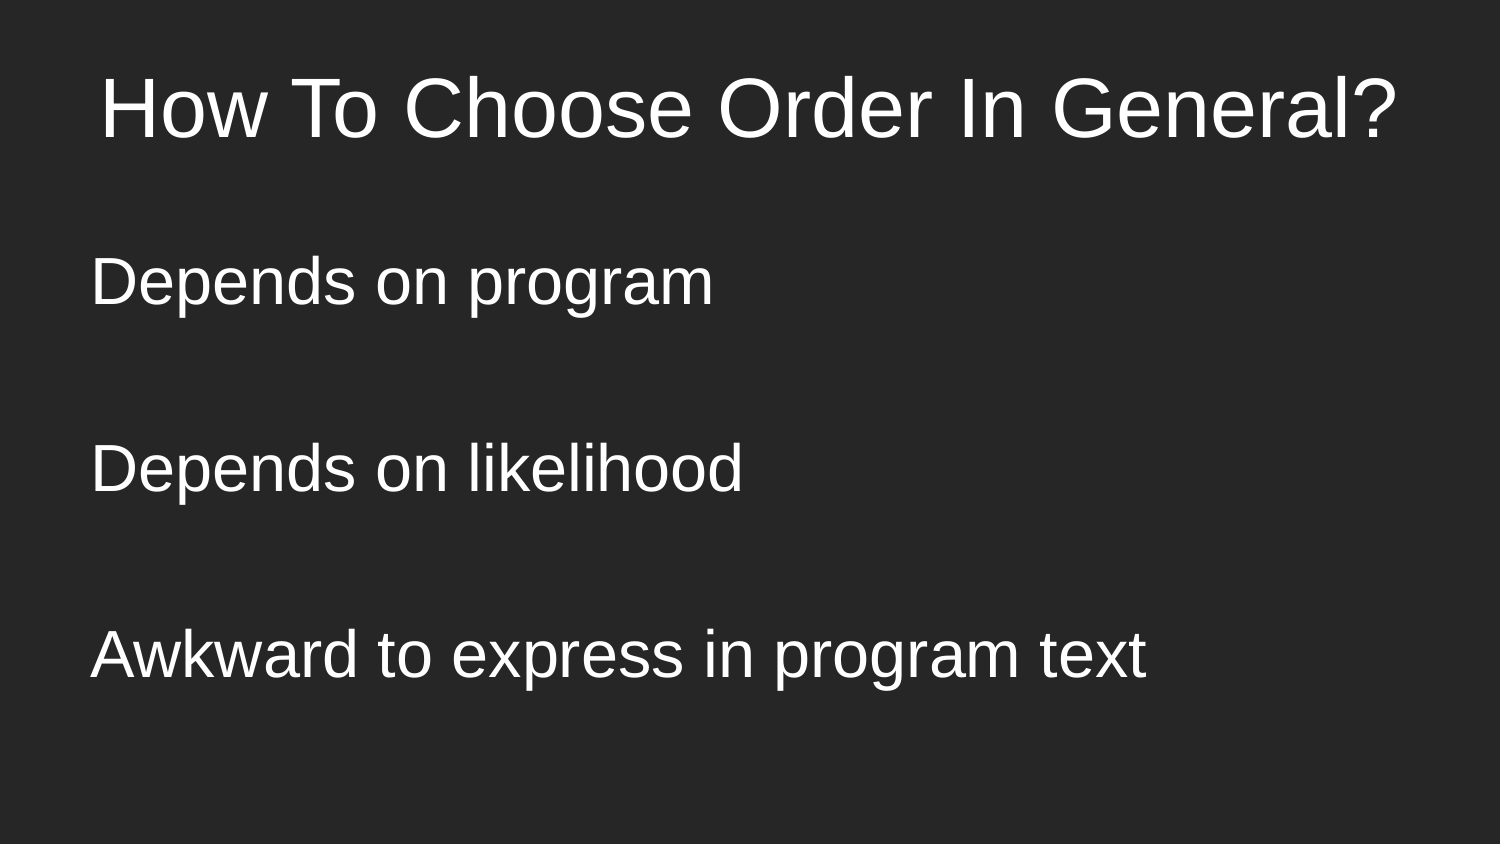

# How To Choose Order In General?
Depends on program

Depends on likelihood

Awkward to express in program text